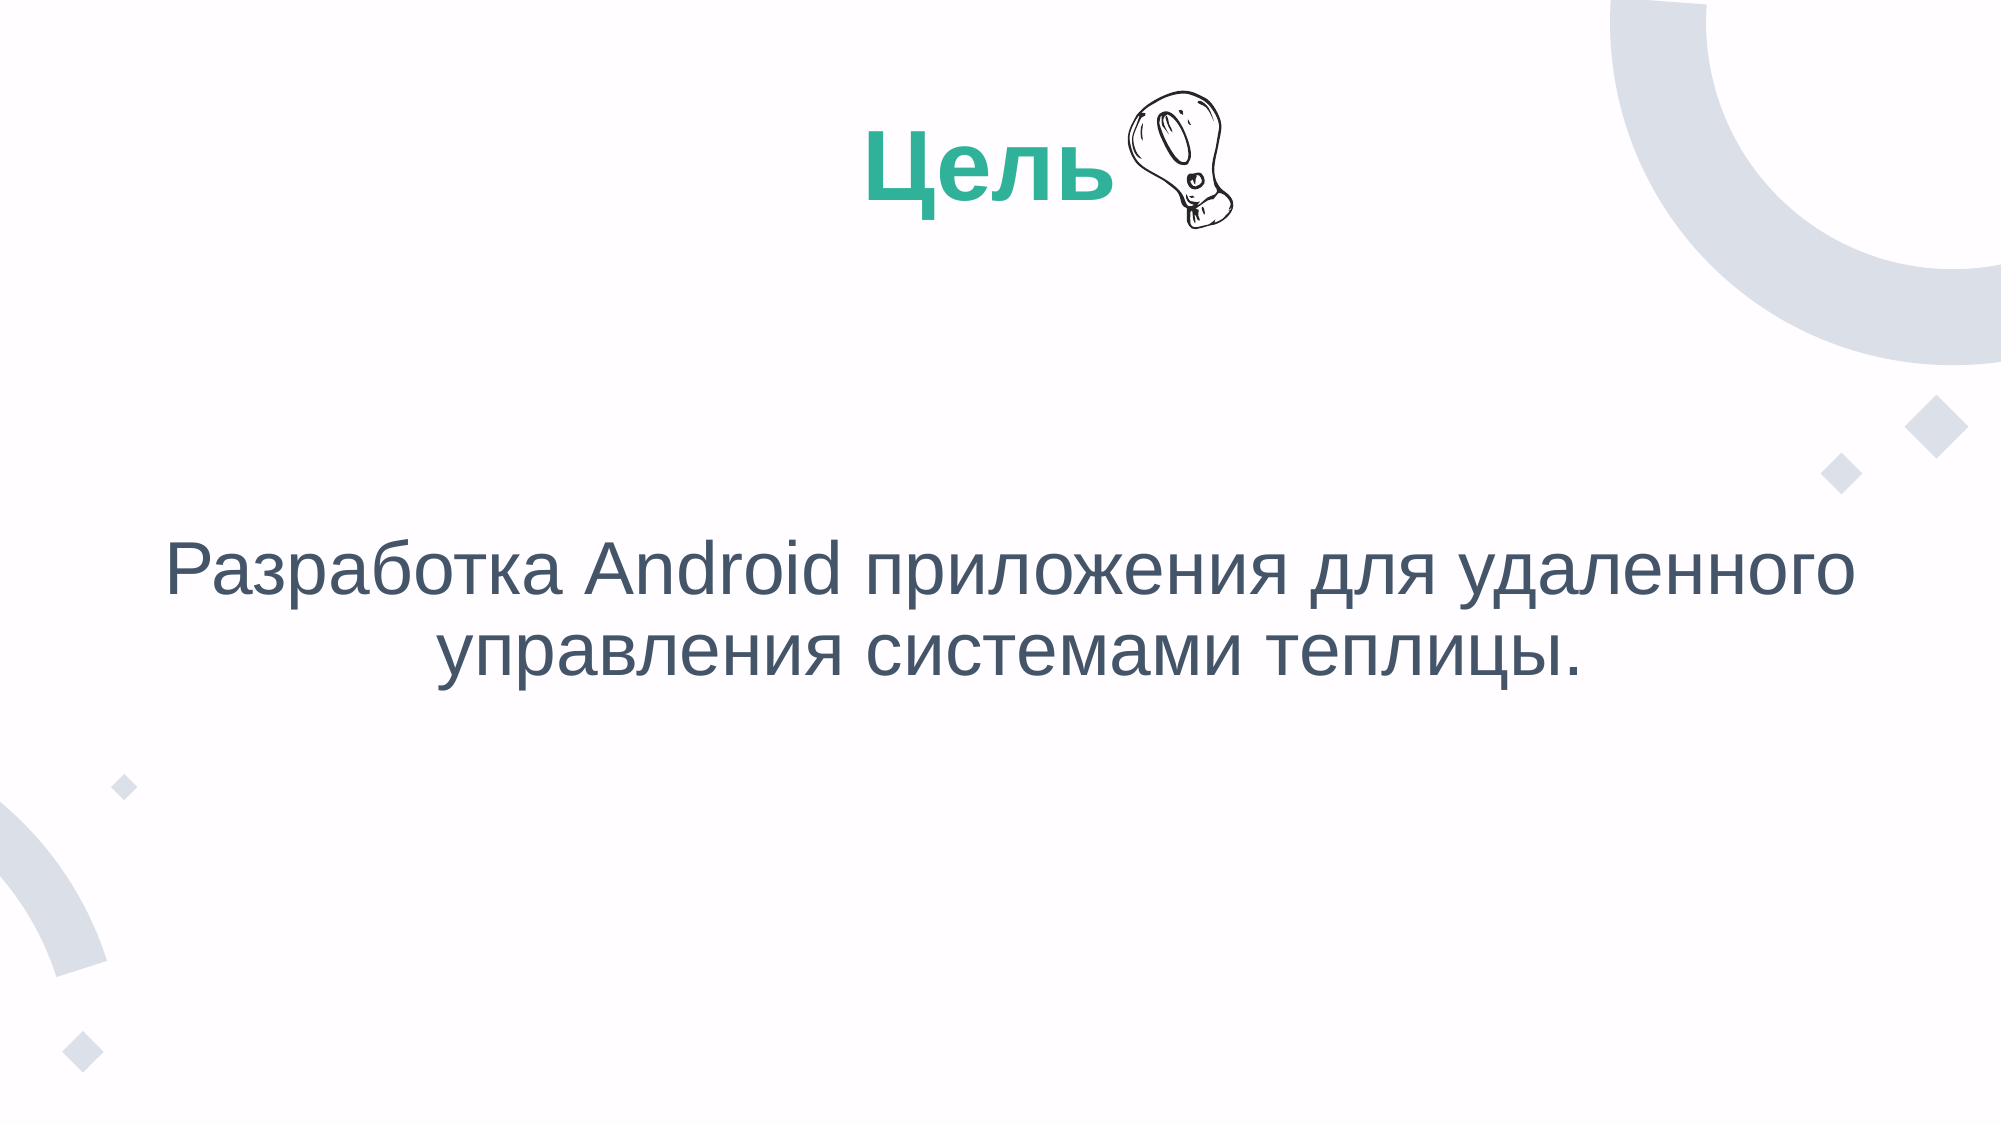

# Цель

Разработка Android приложения для удаленного управления системами теплицы.